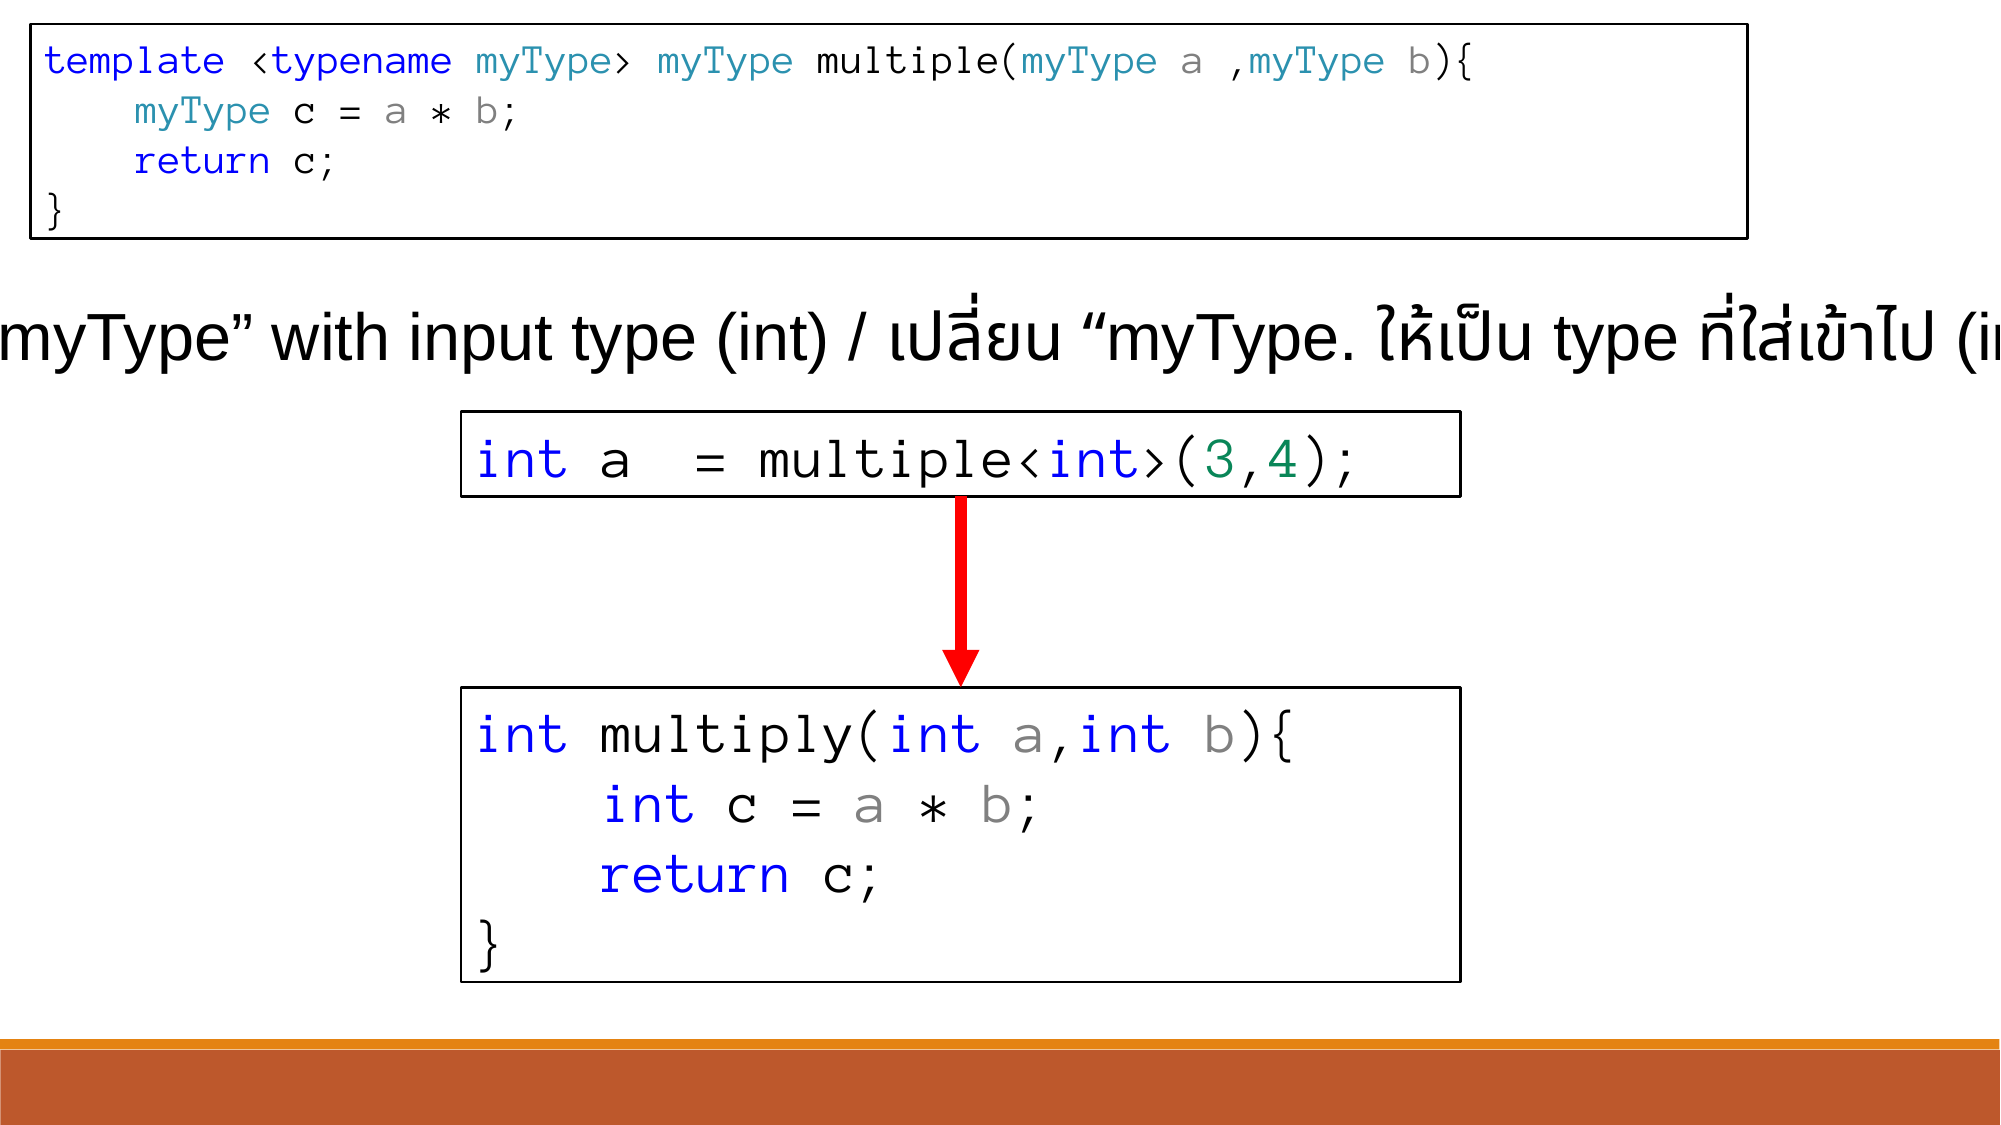

template <typename myType> myType multiple(myType a ,myType b){
    myType c = a * b;
    return c;
}
Replace “myType” with input type (int) / เปลี่ยน “myType. ให้เป็น type ที่ใส่เข้าไป (int)
int a  = multiple<int>(3,4);
int multiply(int a,int b){
    int c = a * b;
    return c;
}